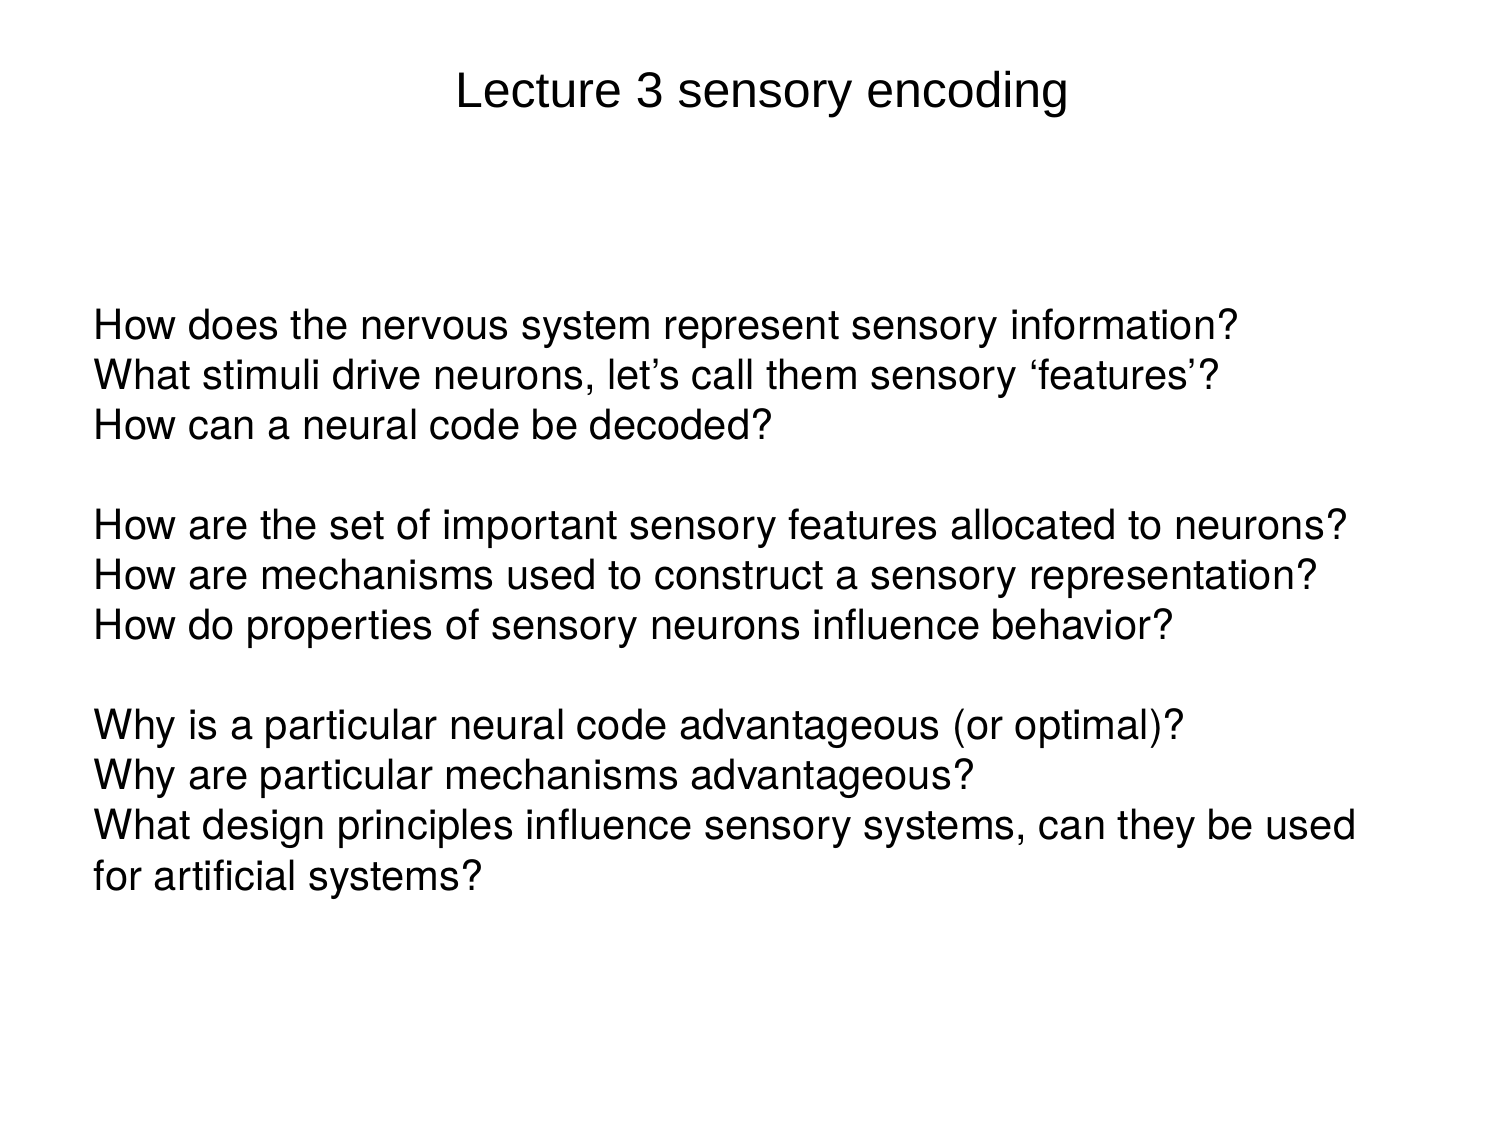

Lecture 3 sensory encoding
How does the nervous system represent sensory information?
What stimuli drive neurons, let’s call them sensory ‘features’?
How can a neural code be decoded?

How are the set of important sensory features allocated to neurons?
How are mechanisms used to construct a sensory representation?
How do properties of sensory neurons influence behavior?

Why is a particular neural code advantageous (or optimal)?
Why are particular mechanisms advantageous?
What design principles influence sensory systems, can they be used for artificial systems?